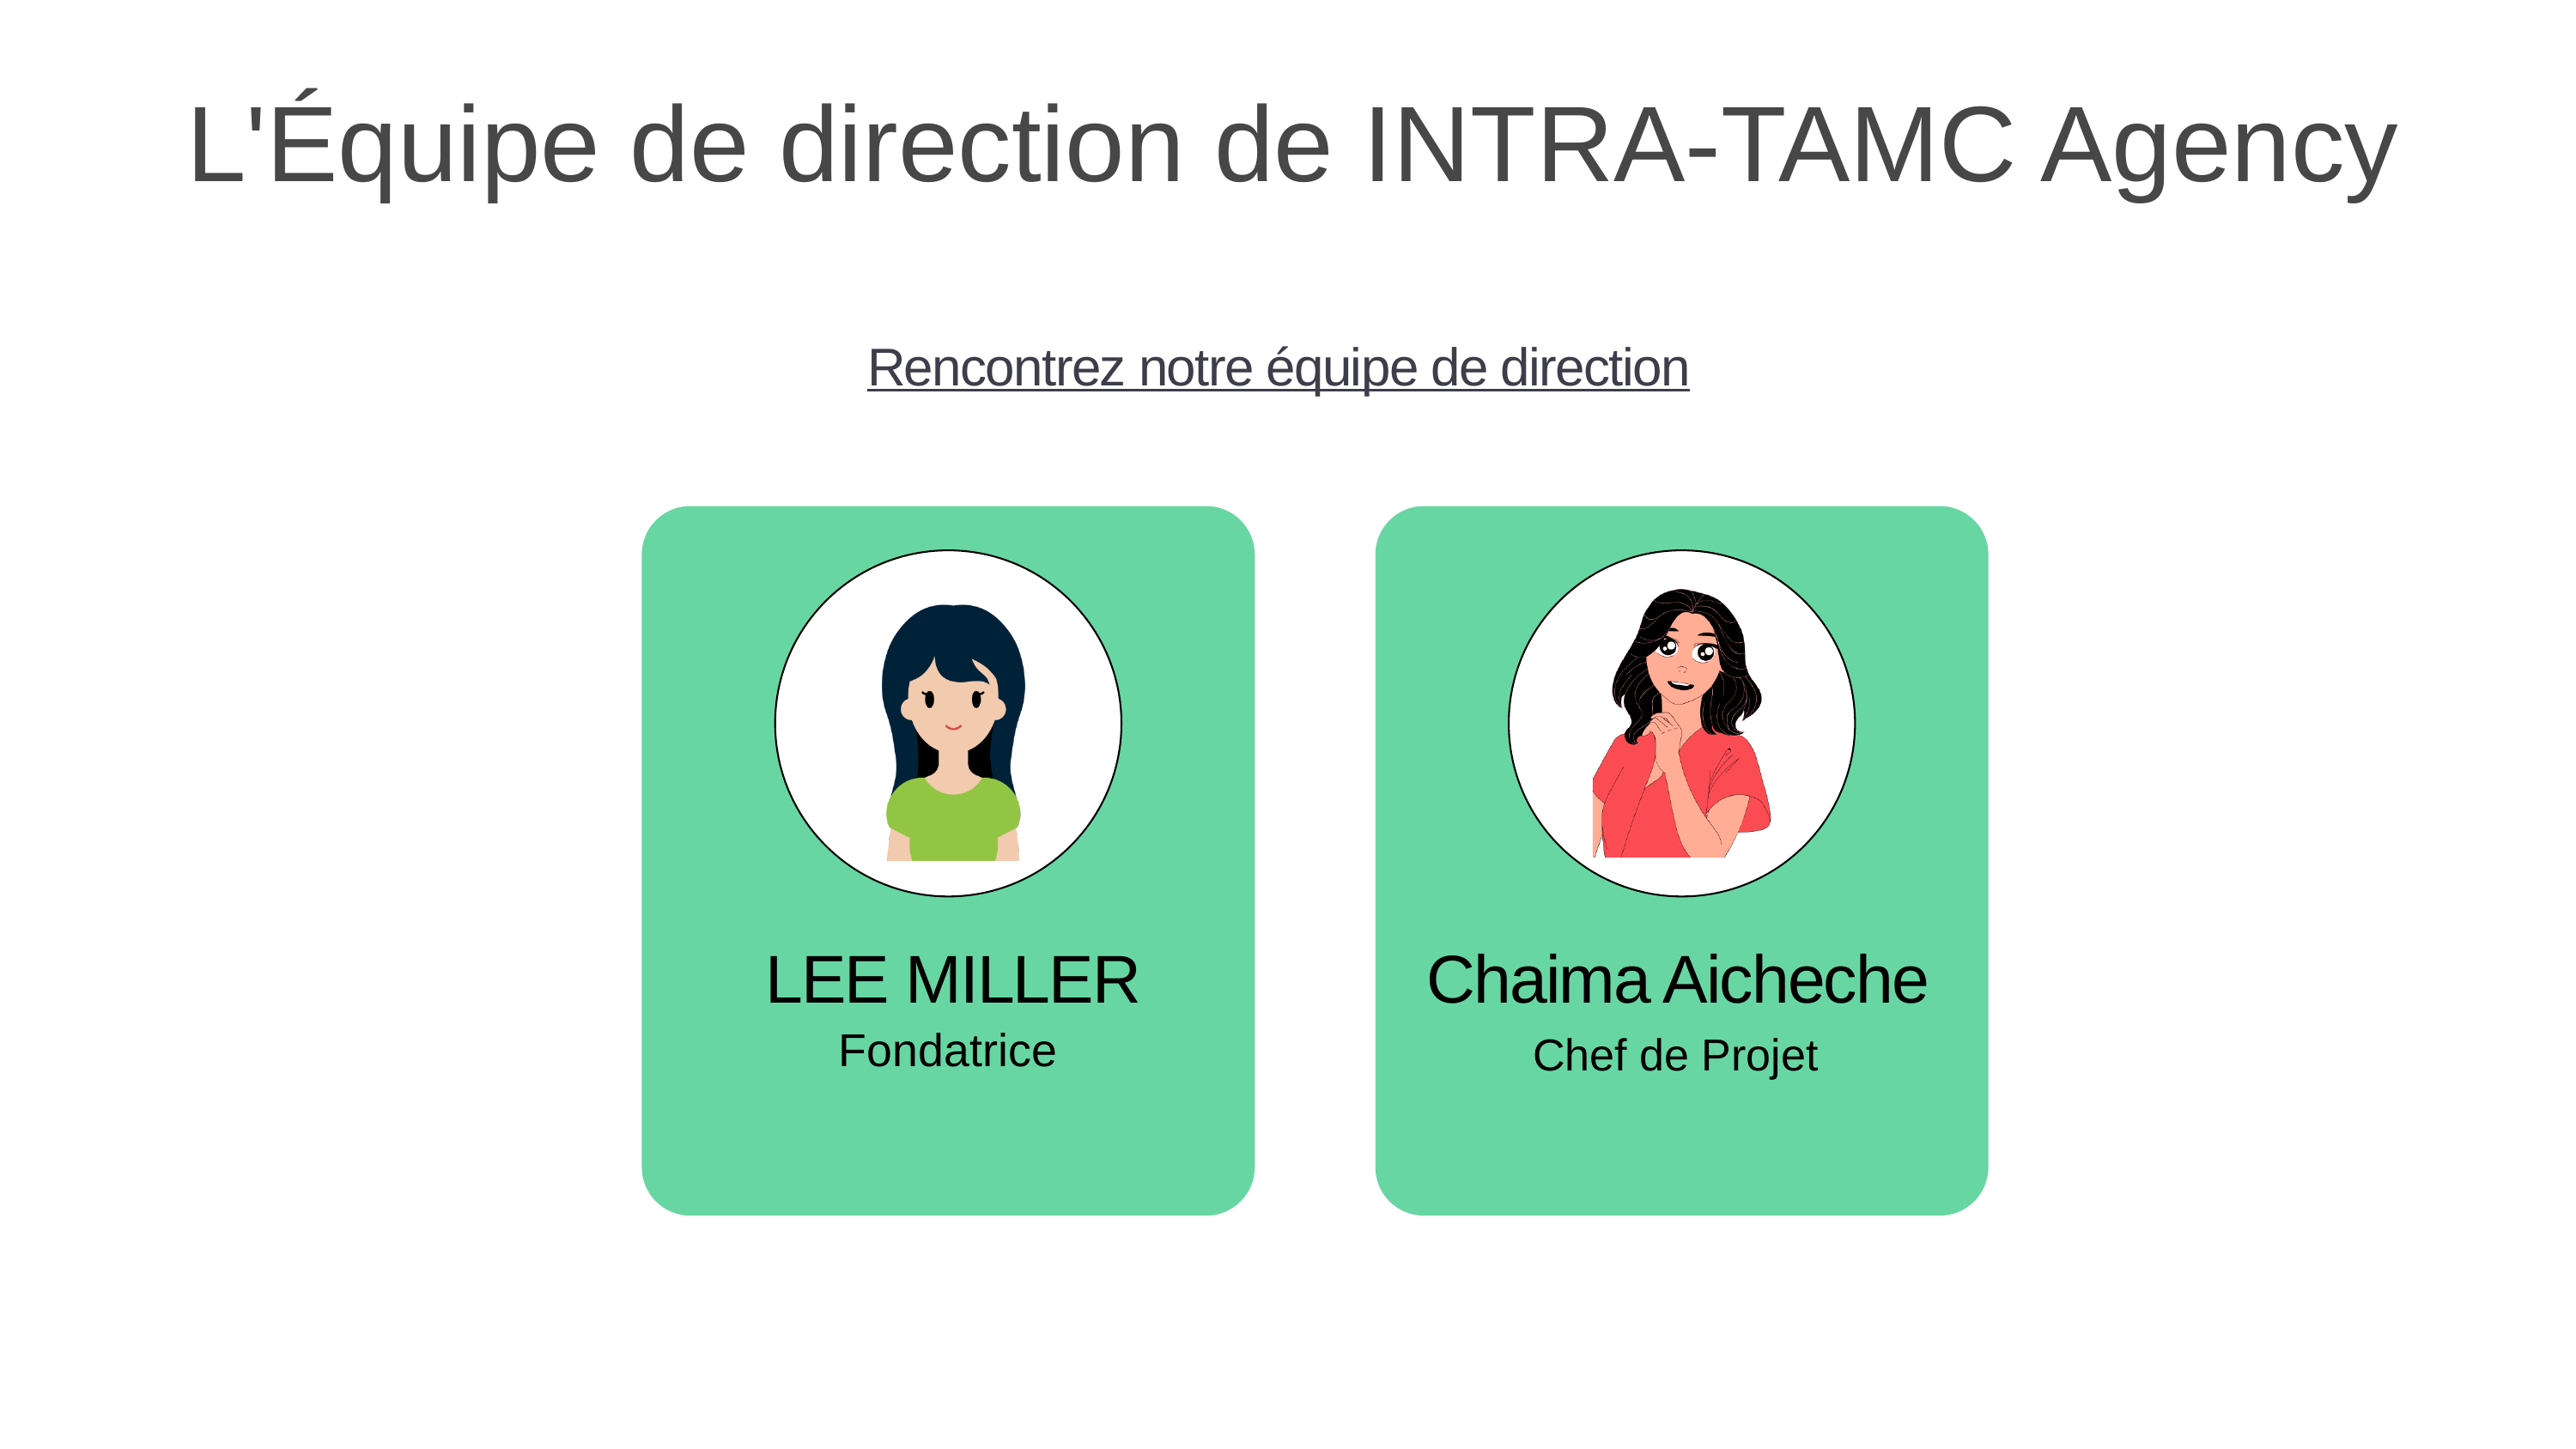

L'Équipe de direction de INTRA-TAMC Agency
Rencontrez notre équipe de direction

LEE MILLER
Chaima Aicheche
Fondatrice
Chef de Projet